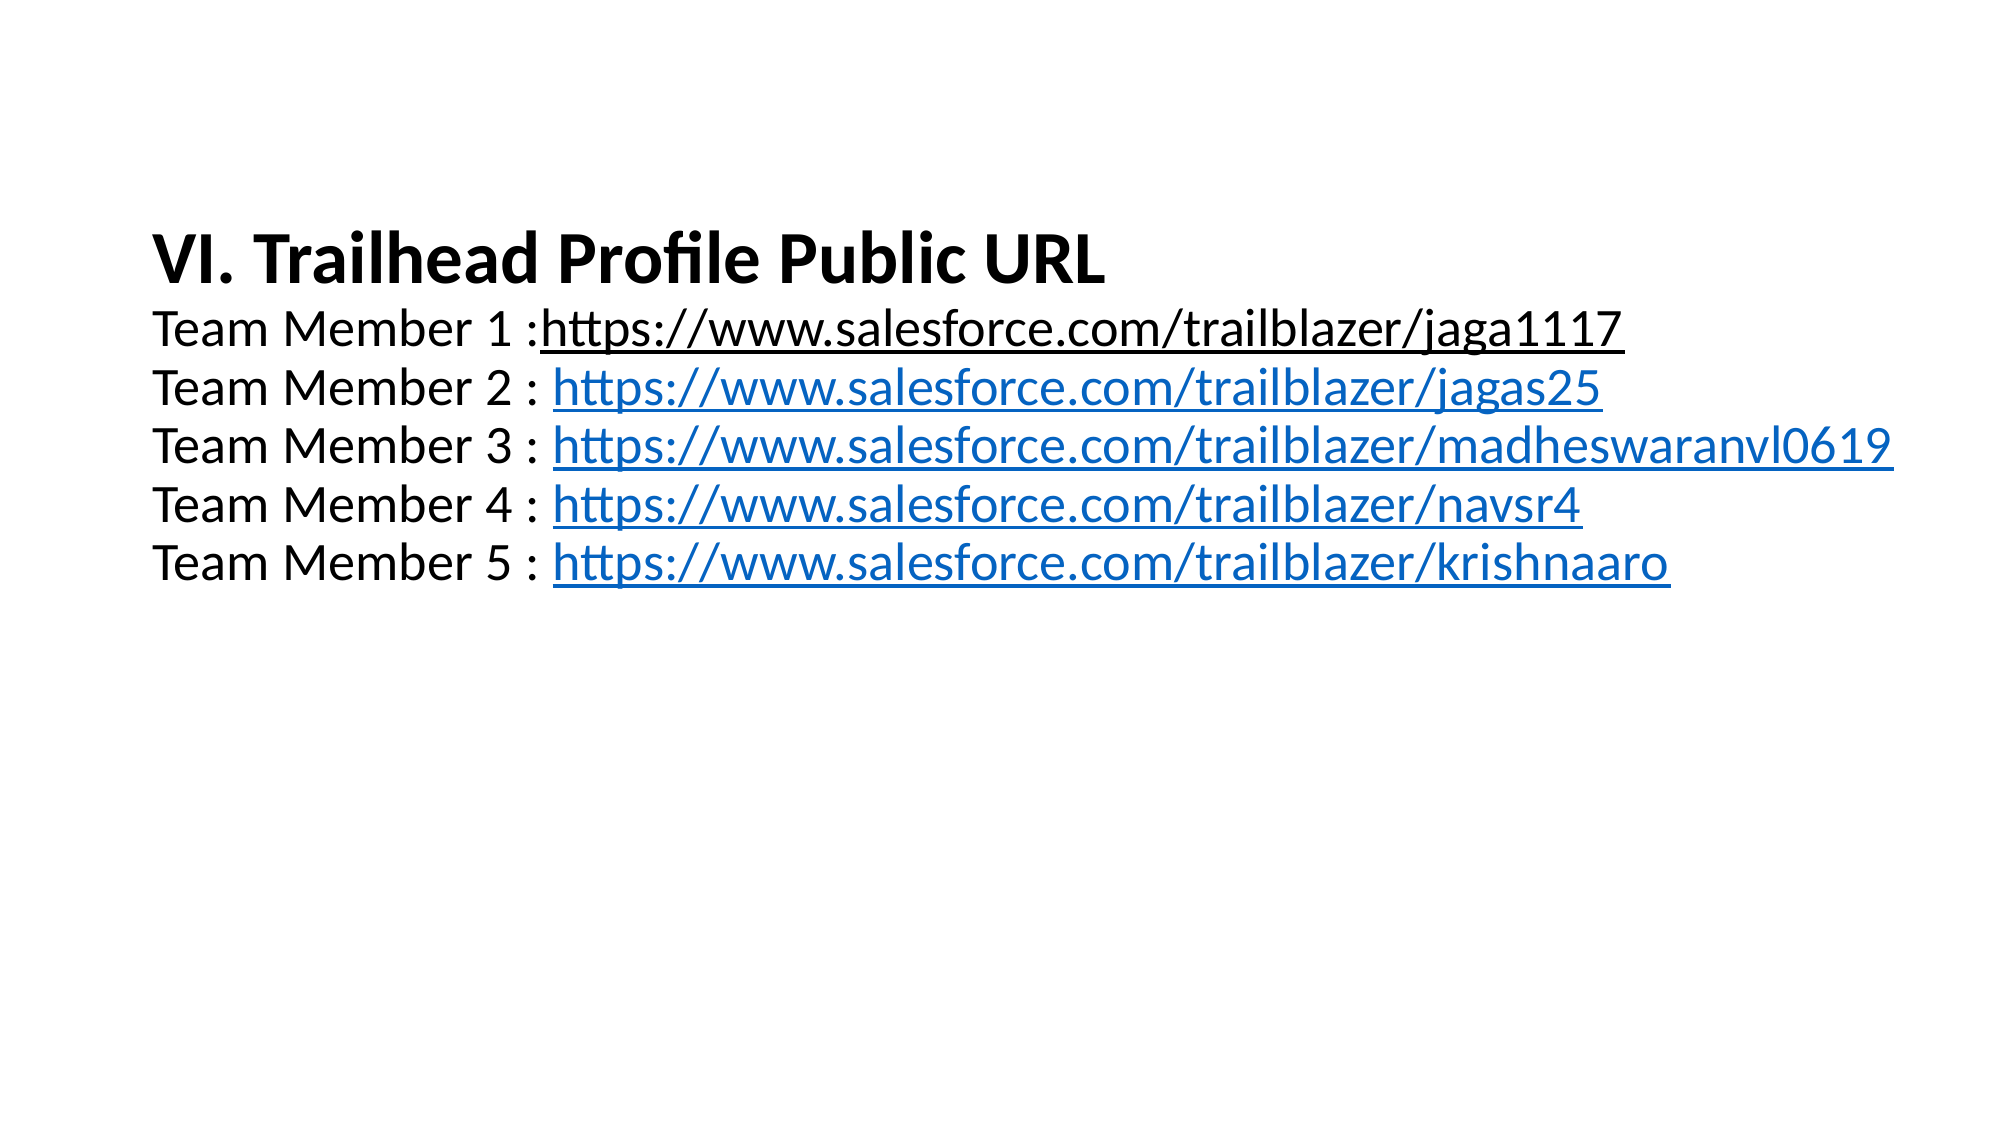

# VI. Trailhead Profile Public URL Team Member 1 :https://www.salesforce.com/trailblazer/jaga1117 Team Member 2 : https://www.salesforce.com/trailblazer/jagas25 Team Member 3 : https://www.salesforce.com/trailblazer/madheswaranvl0619 Team Member 4 : https://www.salesforce.com/trailblazer/navsr4 Team Member 5 : https://www.salesforce.com/trailblazer/krishnaaro